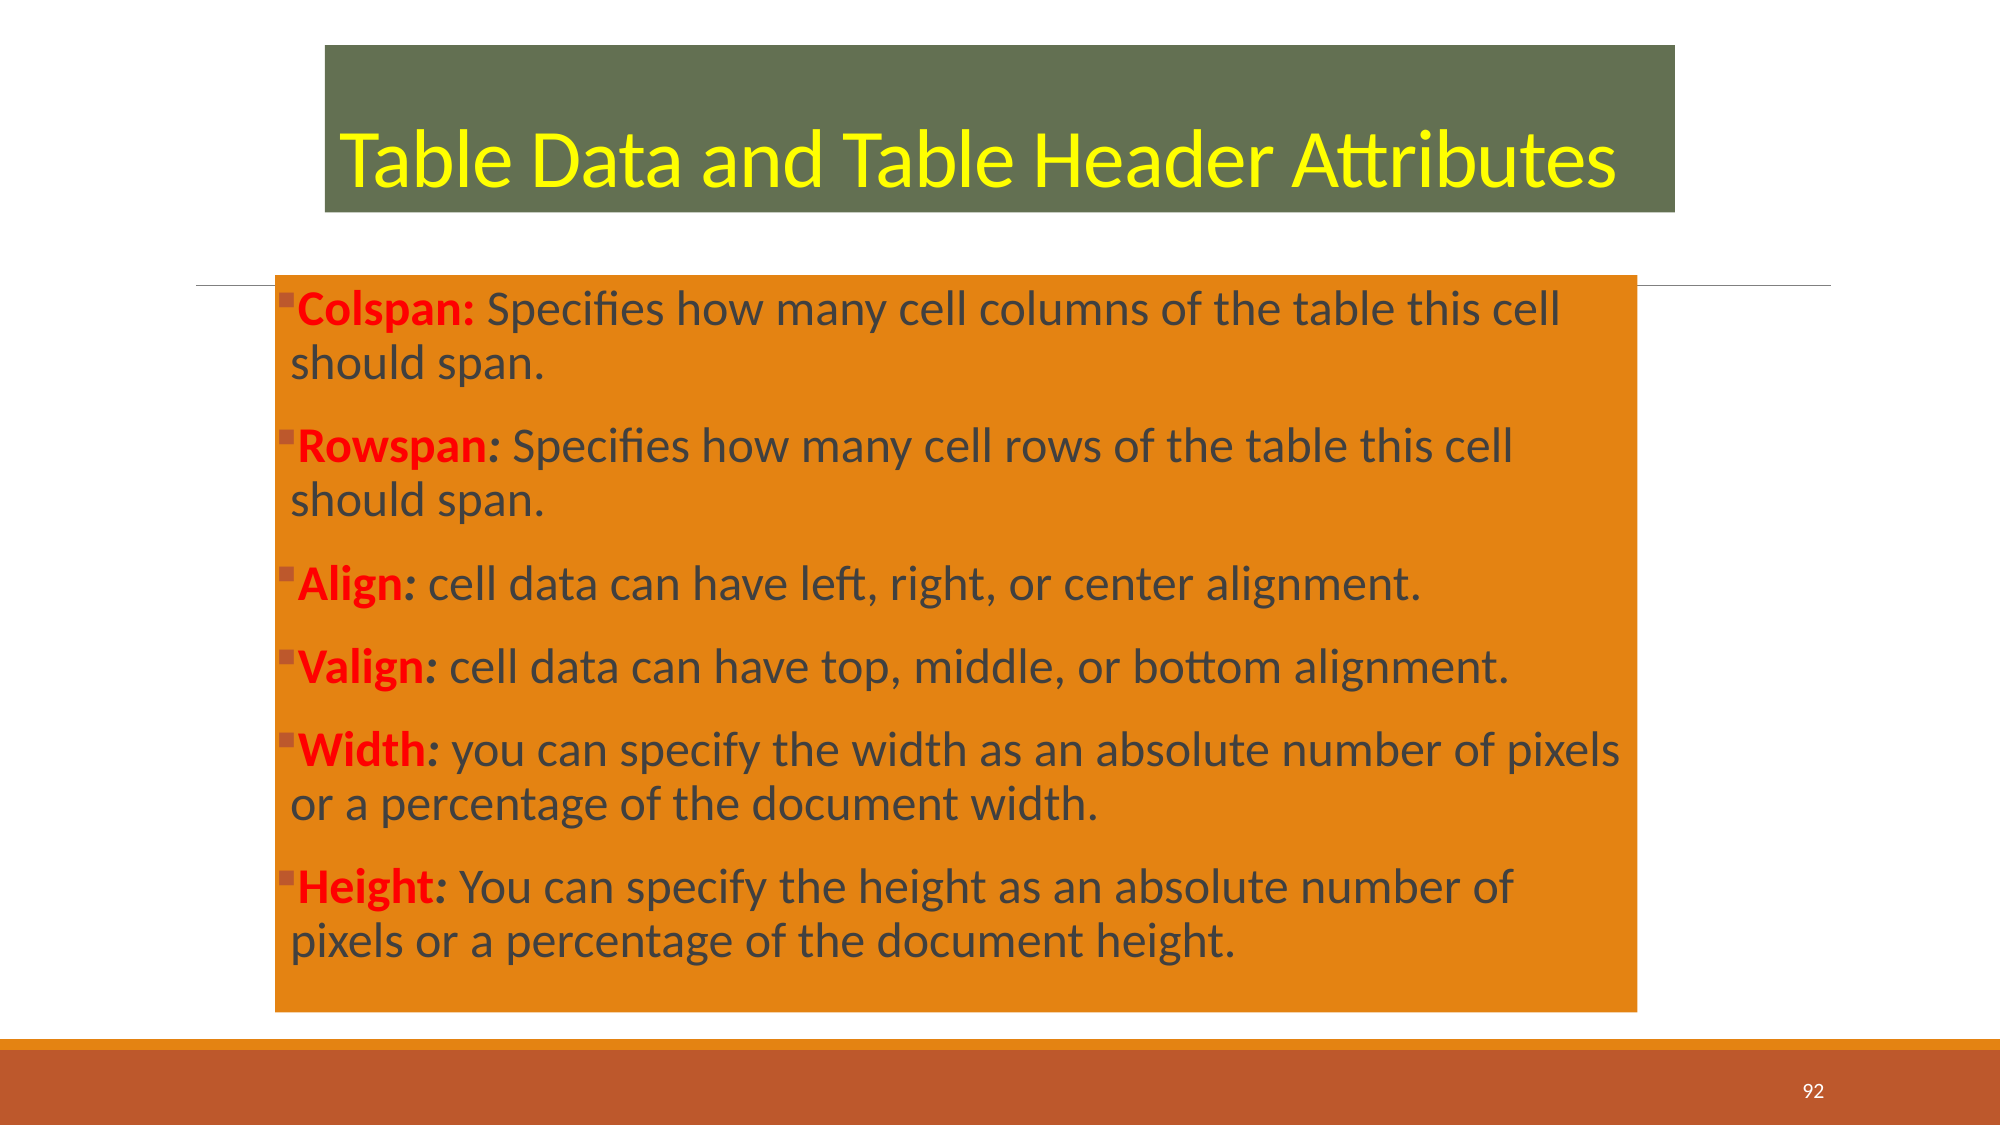

# Table Data and Table Header Attributes
Colspan: Specifies how many cell columns of the table this cell should span.
Rowspan: Specifies how many cell rows of the table this cell should span.
Align: cell data can have left, right, or center alignment.
Valign: cell data can have top, middle, or bottom alignment.
Width: you can specify the width as an absolute number of pixels or a percentage of the document width.
Height: You can specify the height as an absolute number of pixels or a percentage of the document height.
92